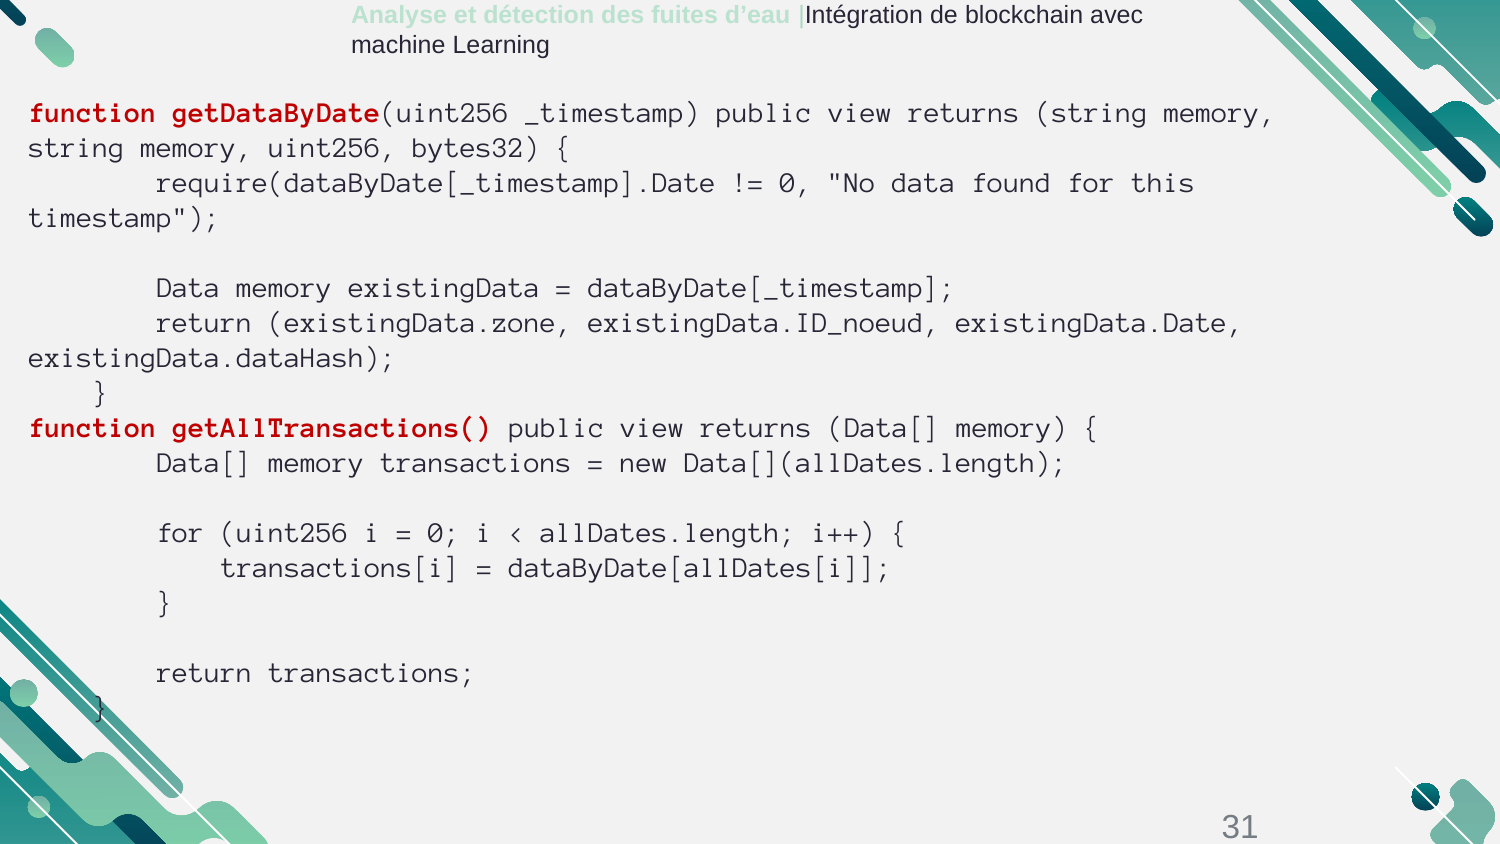

Analyse et détection des fuites d’eau |Intégration de blockchain avec machine Learning
function getDataByDate(uint256 _timestamp) public view returns (string memory, string memory, uint256, bytes32) {
        require(dataByDate[_timestamp].Date != 0, "No data found for this timestamp");
        Data memory existingData = dataByDate[_timestamp];
        return (existingData.zone, existingData.ID_noeud, existingData.Date, existingData.dataHash);
    }
function getAllTransactions() public view returns (Data[] memory) {
        Data[] memory transactions = new Data[](allDates.length);

        for (uint256 i = 0; i < allDates.length; i++) {
            transactions[i] = dataByDate[allDates[i]];
        }
        return transactions;
    }
31